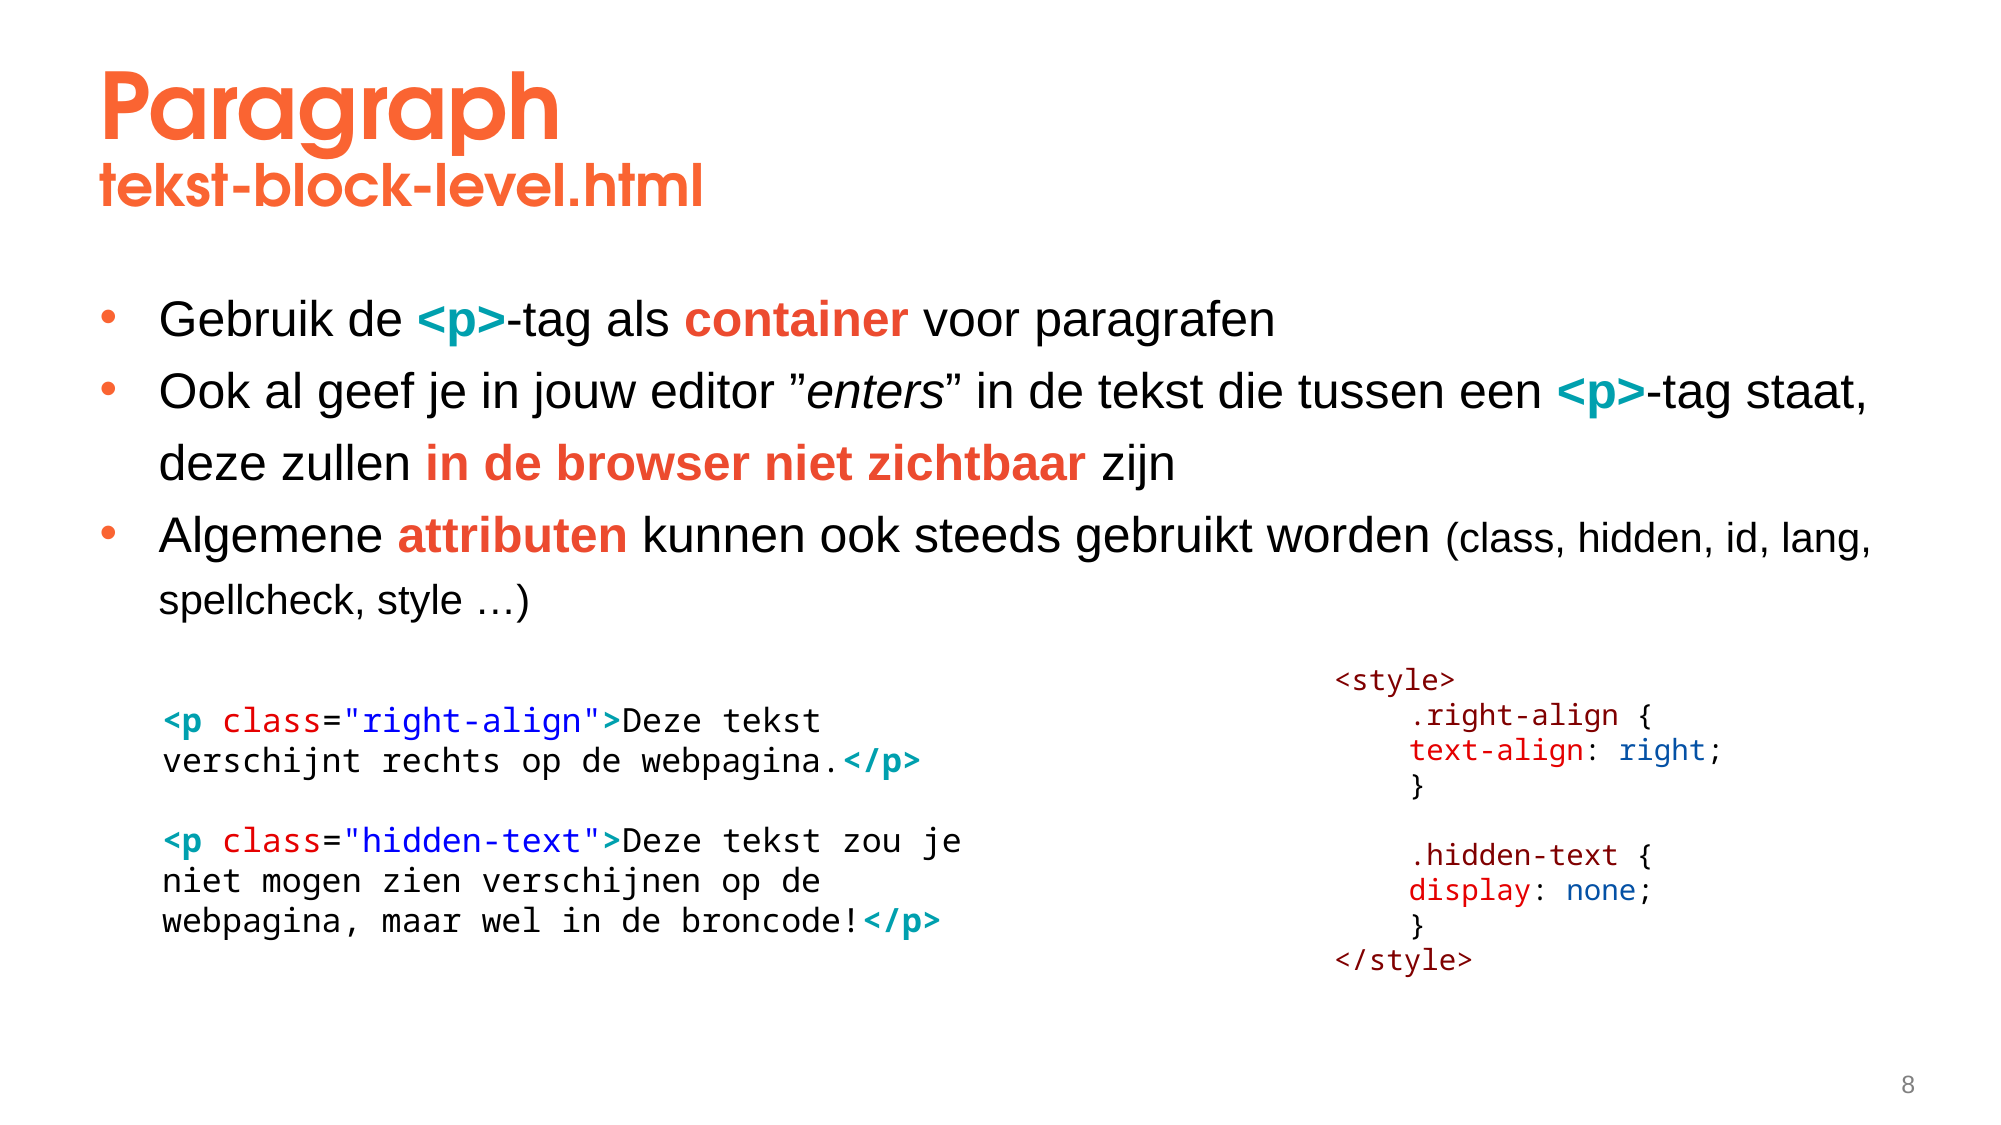

# Paragraph tekst-block-level.html
Gebruik de <p>-tag als container voor paragrafen
Ook al geef je in jouw editor ”enters” in de tekst die tussen een <p>-tag staat, deze zullen in de browser niet zichtbaar zijn
Algemene attributen kunnen ook steeds gebruikt worden (class, hidden, id, lang, spellcheck, style …)

<style>
.right-align {
text-align: right;
}
.hidden-text {
display: none;
}
</style>
<p class="right-align">Deze tekst verschijnt rechts op de webpagina.</p>

<p class="hidden-text">Deze tekst zou je niet mogen zien verschijnen op de webpagina, maar wel in de broncode!</p>

8